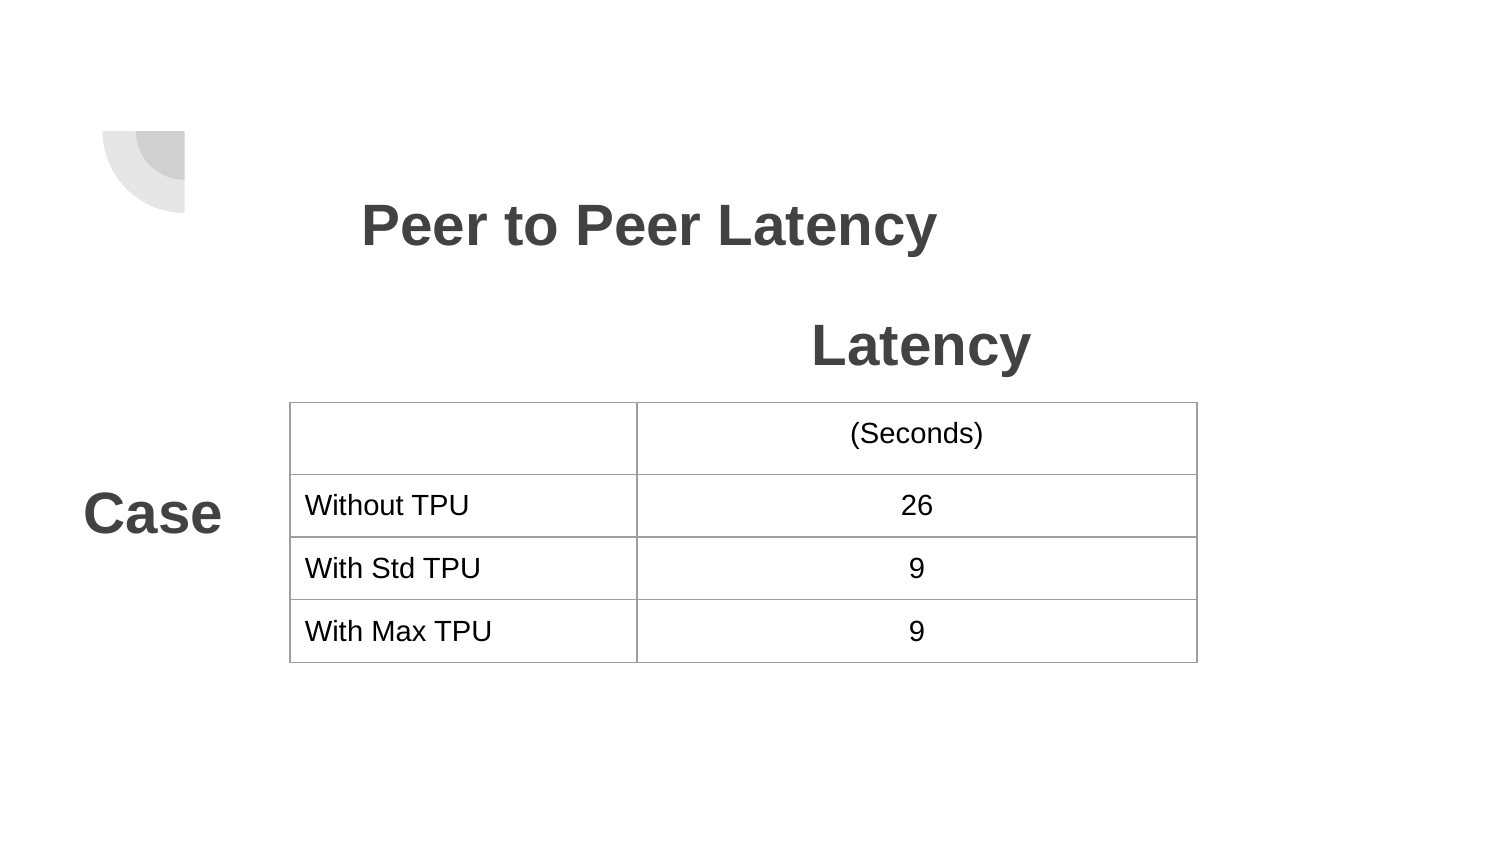

Peer to Peer Latency
# Latency
|  | (Seconds) |
| --- | --- |
| Without TPU | 26 |
| With Std TPU | 9 |
| With Max TPU | 9 |
Case